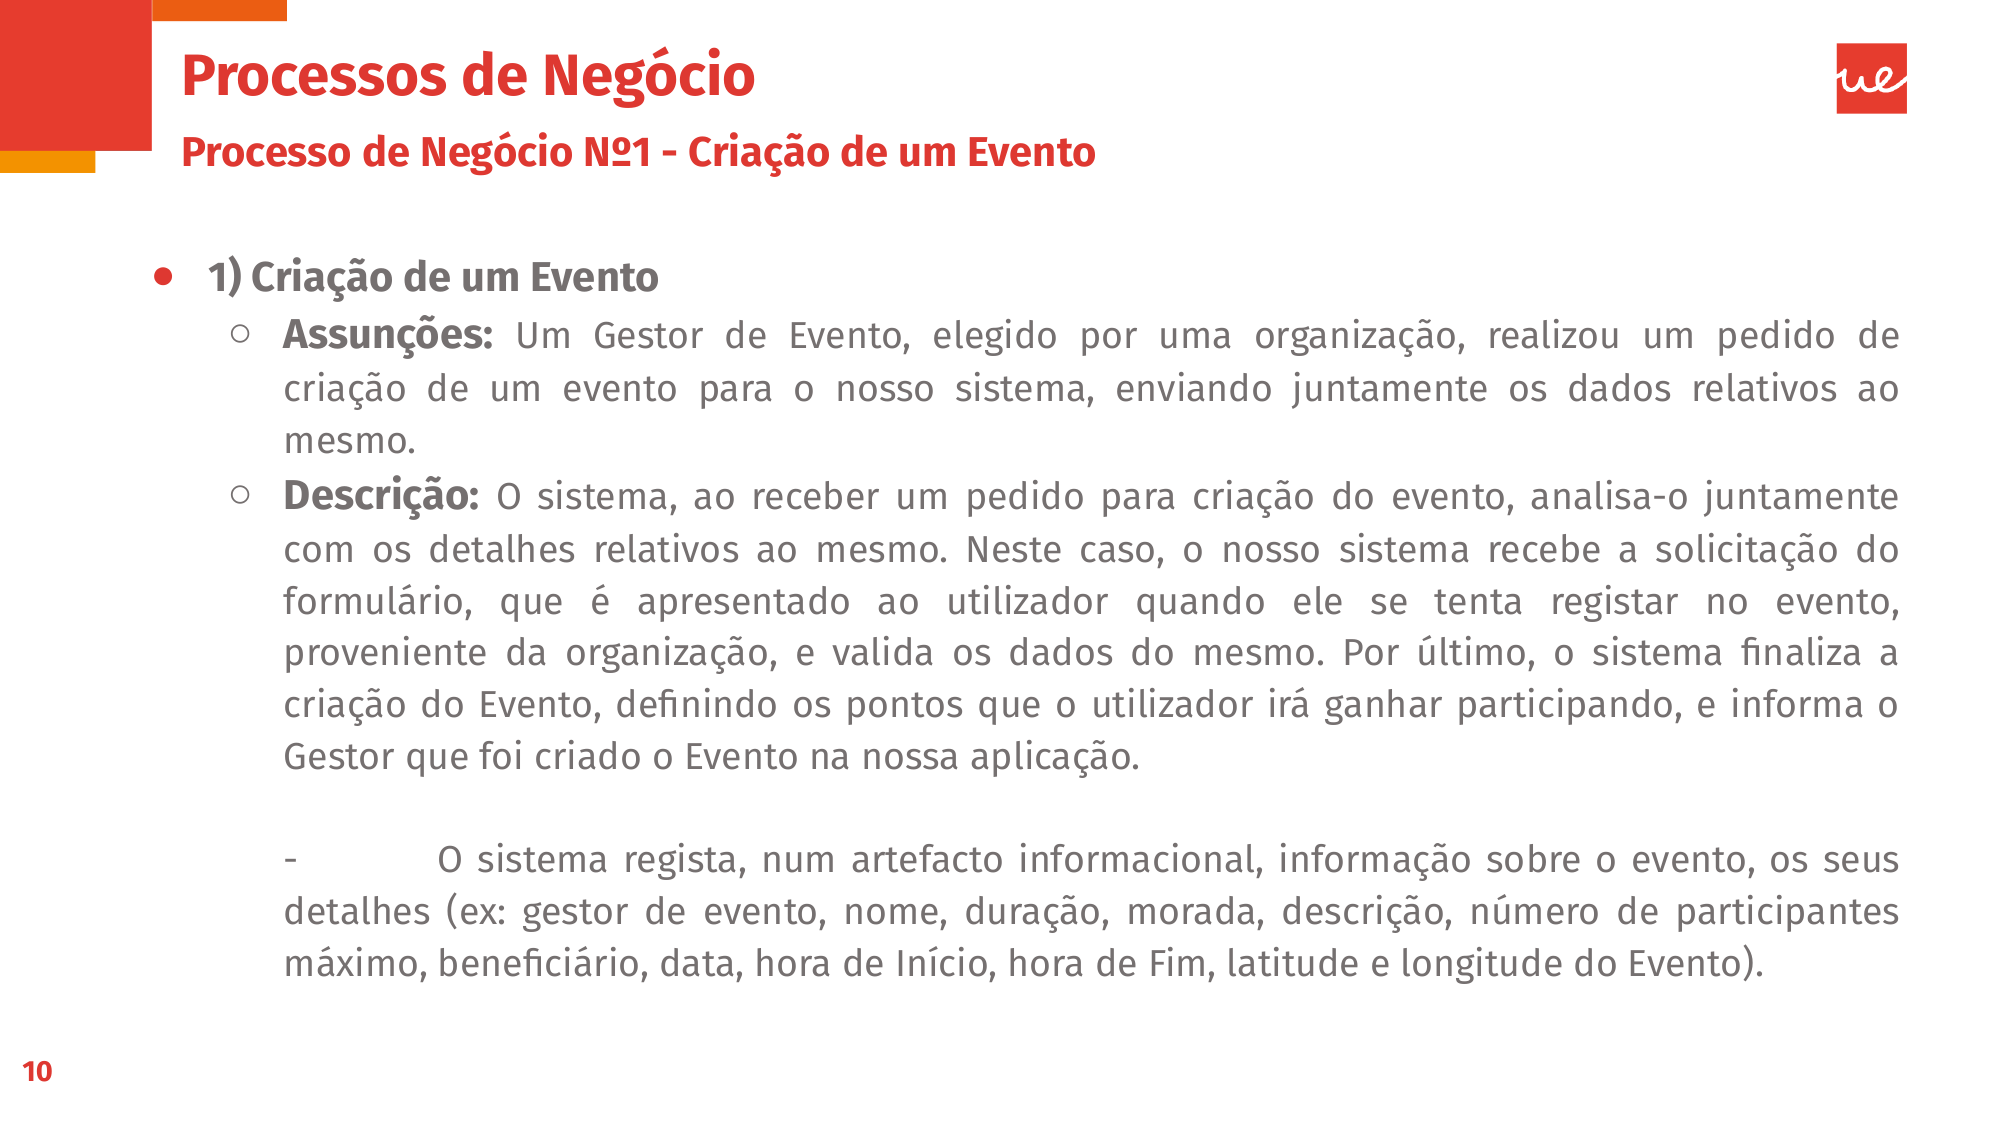

Processos de Negócio
Processo de Negócio Nº1 - Criação de um Evento
1) Criação de um Evento
Assunções: Um Gestor de Evento, elegido por uma organização, realizou um pedido de criação de um evento para o nosso sistema, enviando juntamente os dados relativos ao mesmo.
Descrição: O sistema, ao receber um pedido para criação do evento, analisa-o juntamente com os detalhes relativos ao mesmo. Neste caso, o nosso sistema recebe a solicitação do formulário, que é apresentado ao utilizador quando ele se tenta registar no evento, proveniente da organização, e valida os dados do mesmo. Por último, o sistema finaliza a criação do Evento, definindo os pontos que o utilizador irá ganhar participando, e informa o Gestor que foi criado o Evento na nossa aplicação.

- 	O sistema regista, num artefacto informacional, informação sobre o evento, os seus detalhes (ex: gestor de evento, nome, duração, morada, descrição, número de participantes máximo, beneficiário, data, hora de Início, hora de Fim, latitude e longitude do Evento).

10